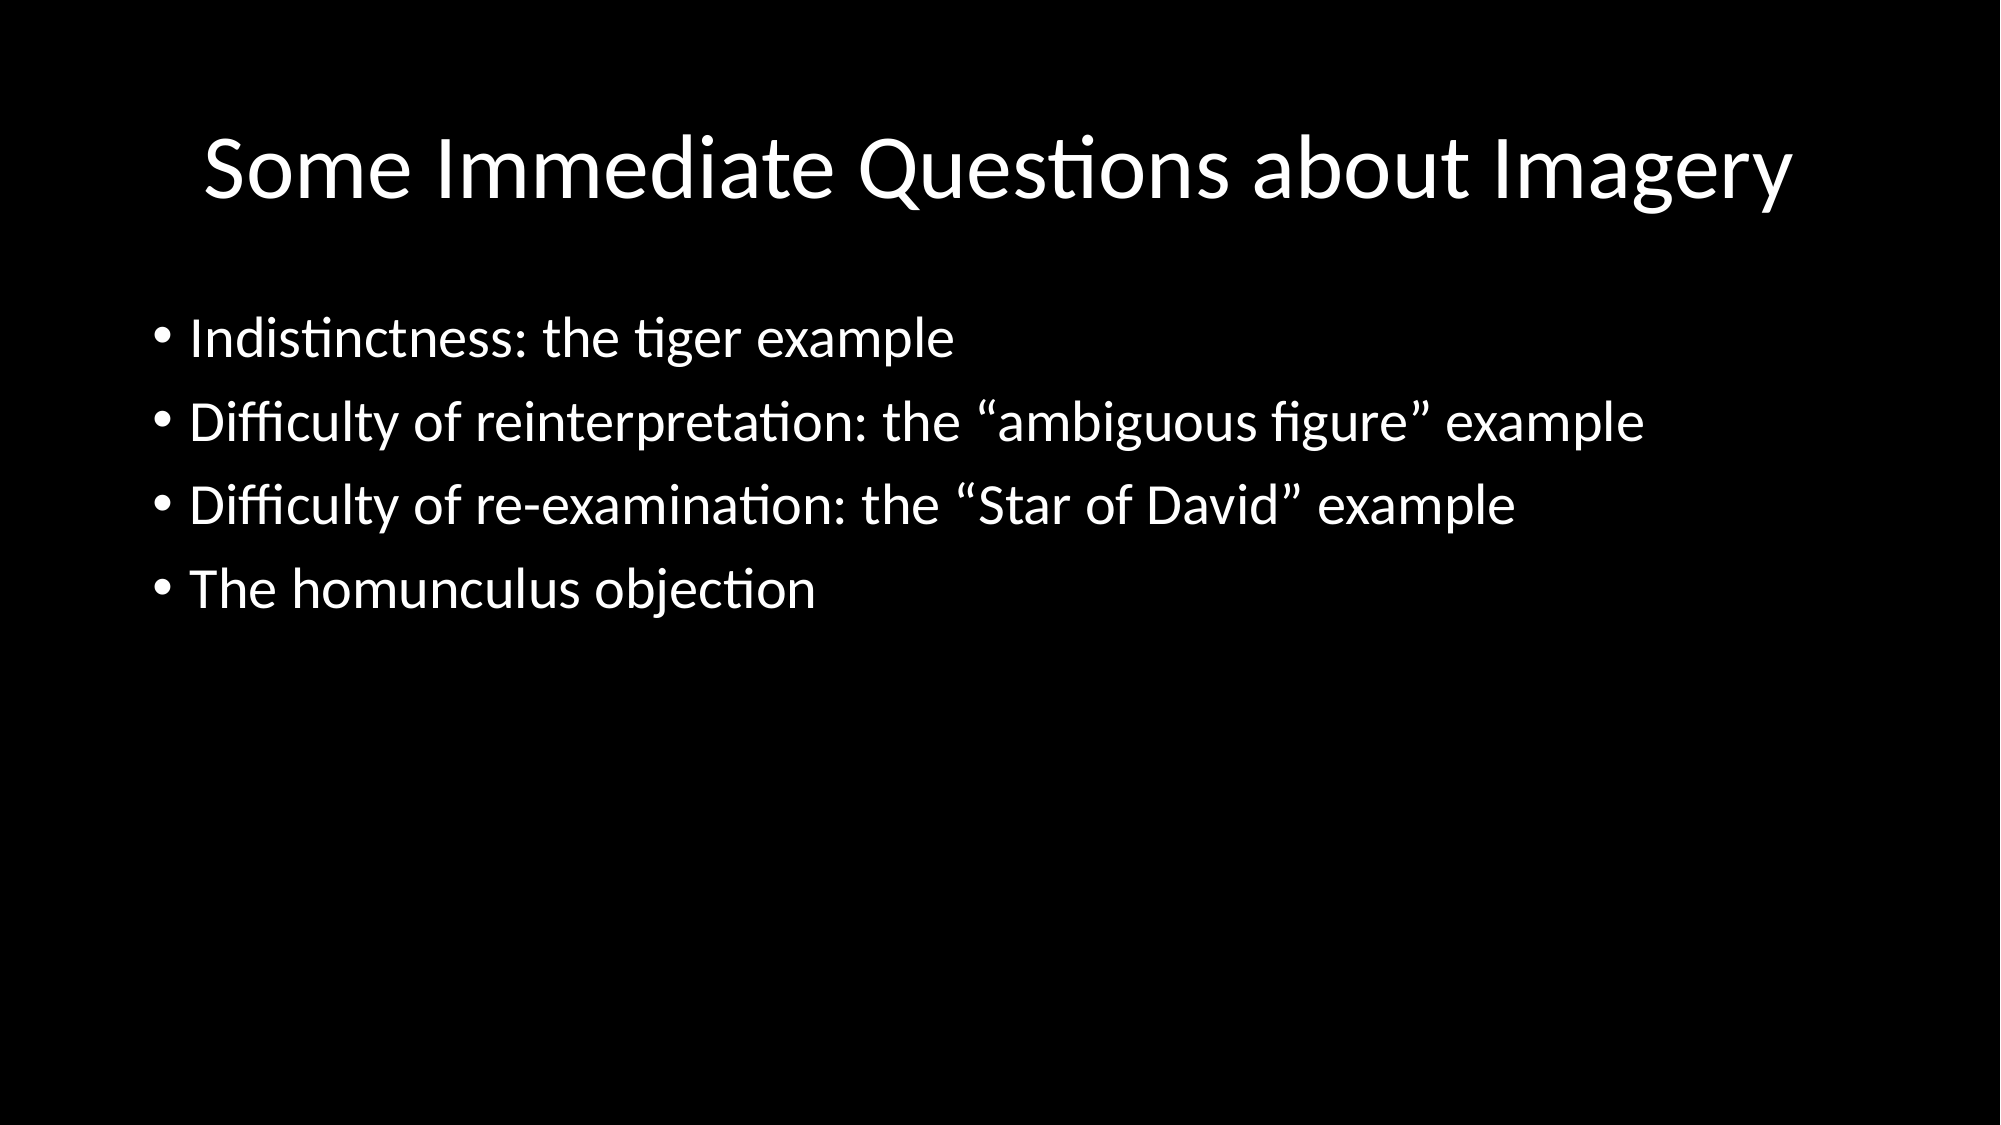

# Some Immediate Questions about Imagery
Indistinctness: the tiger example
Difficulty of reinterpretation: the “ambiguous figure” example
Difficulty of re-examination: the “Star of David” example
The homunculus objection